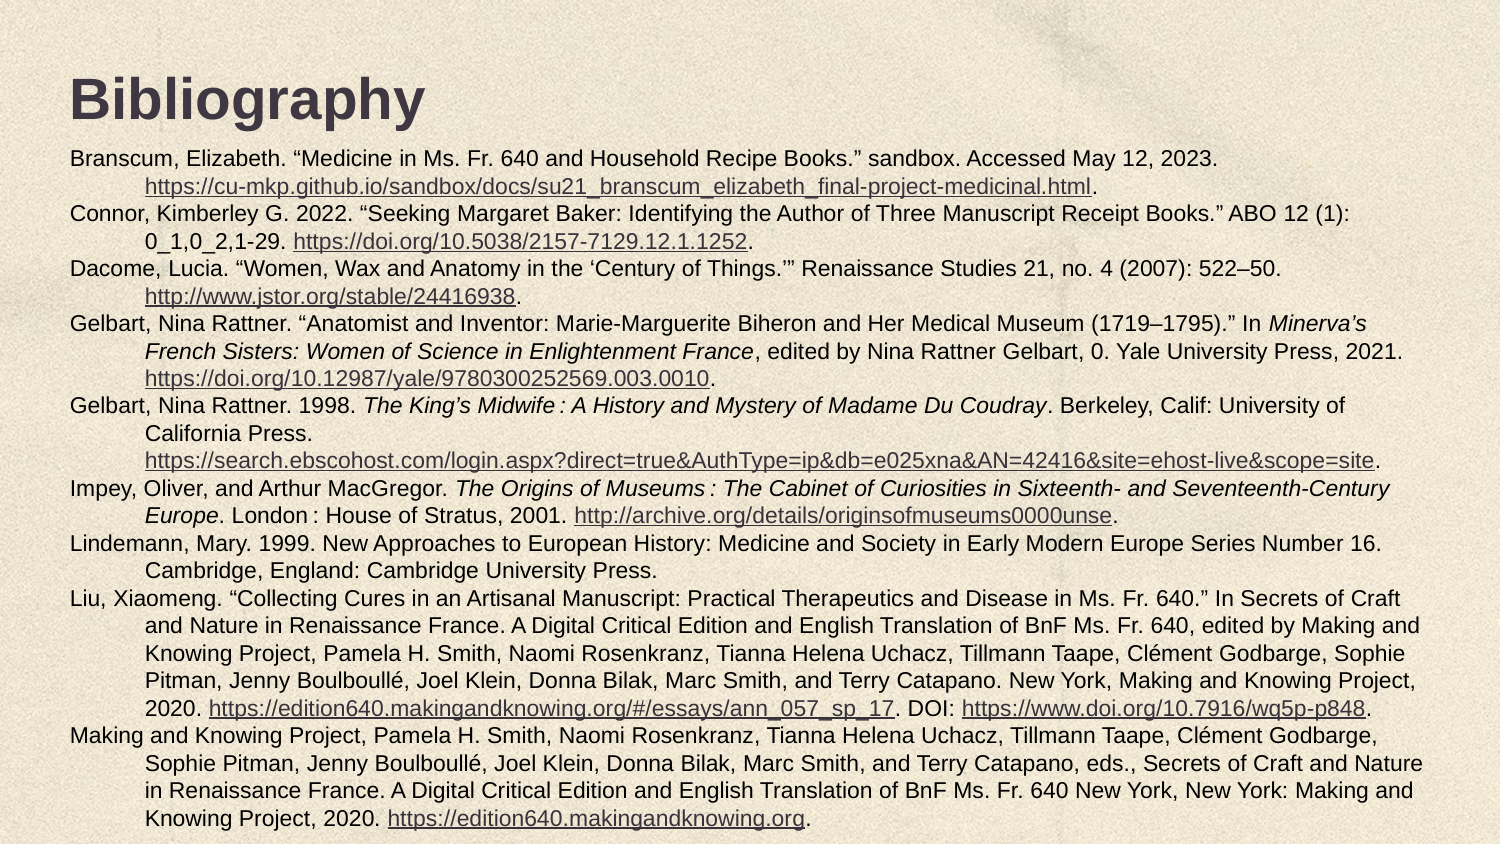

# Bibliography
Branscum, Elizabeth. “Medicine in Ms. Fr. 640 and Household Recipe Books.” sandbox. Accessed May 12, 2023. https://cu-mkp.github.io/sandbox/docs/su21_branscum_elizabeth_final-project-medicinal.html.
Connor, Kimberley G. 2022. “Seeking Margaret Baker: Identifying the Author of Three Manuscript Receipt Books.” ABO 12 (1): 0_1,0_2,1-29. https://doi.org/10.5038/2157-7129.12.1.1252.
Dacome, Lucia. “Women, Wax and Anatomy in the ‘Century of Things.’” Renaissance Studies 21, no. 4 (2007): 522–50. http://www.jstor.org/stable/24416938.
Gelbart, Nina Rattner. “Anatomist and Inventor: Marie-Marguerite Biheron and Her Medical Museum (1719–1795).” In Minerva’s French Sisters: Women of Science in Enlightenment France, edited by Nina Rattner Gelbart, 0. Yale University Press, 2021. https://doi.org/10.12987/yale/9780300252569.003.0010.
Gelbart, Nina Rattner. 1998. The King’s Midwife : A History and Mystery of Madame Du Coudray. Berkeley, Calif: University of California Press. https://search.ebscohost.com/login.aspx?direct=true&AuthType=ip&db=e025xna&AN=42416&site=ehost-live&scope=site.
Impey, Oliver, and Arthur MacGregor. The Origins of Museums : The Cabinet of Curiosities in Sixteenth- and Seventeenth-Century Europe. London : House of Stratus, 2001. http://archive.org/details/originsofmuseums0000unse.
Lindemann, Mary. 1999. New Approaches to European History: Medicine and Society in Early Modern Europe Series Number 16. Cambridge, England: Cambridge University Press.
Liu, Xiaomeng. “Collecting Cures in an Artisanal Manuscript: Practical Therapeutics and Disease in Ms. Fr. 640.” In Secrets of Craft and Nature in Renaissance France. A Digital Critical Edition and English Translation of BnF Ms. Fr. 640, edited by Making and Knowing Project, Pamela H. Smith, Naomi Rosenkranz, Tianna Helena Uchacz, Tillmann Taape, Clément Godbarge, Sophie Pitman, Jenny Boulboullé, Joel Klein, Donna Bilak, Marc Smith, and Terry Catapano. New York, Making and Knowing Project, 2020. https://edition640.makingandknowing.org/#/essays/ann_057_sp_17. DOI: https://www.doi.org/10.7916/wq5p-p848.
Making and Knowing Project, Pamela H. Smith, Naomi Rosenkranz, Tianna Helena Uchacz, Tillmann Taape, Clément Godbarge, Sophie Pitman, Jenny Boulboullé, Joel Klein, Donna Bilak, Marc Smith, and Terry Catapano, eds., Secrets of Craft and Nature in Renaissance France. A Digital Critical Edition and English Translation of BnF Ms. Fr. 640 New York, New York: Making and Knowing Project, 2020. https://edition640.makingandknowing.org.